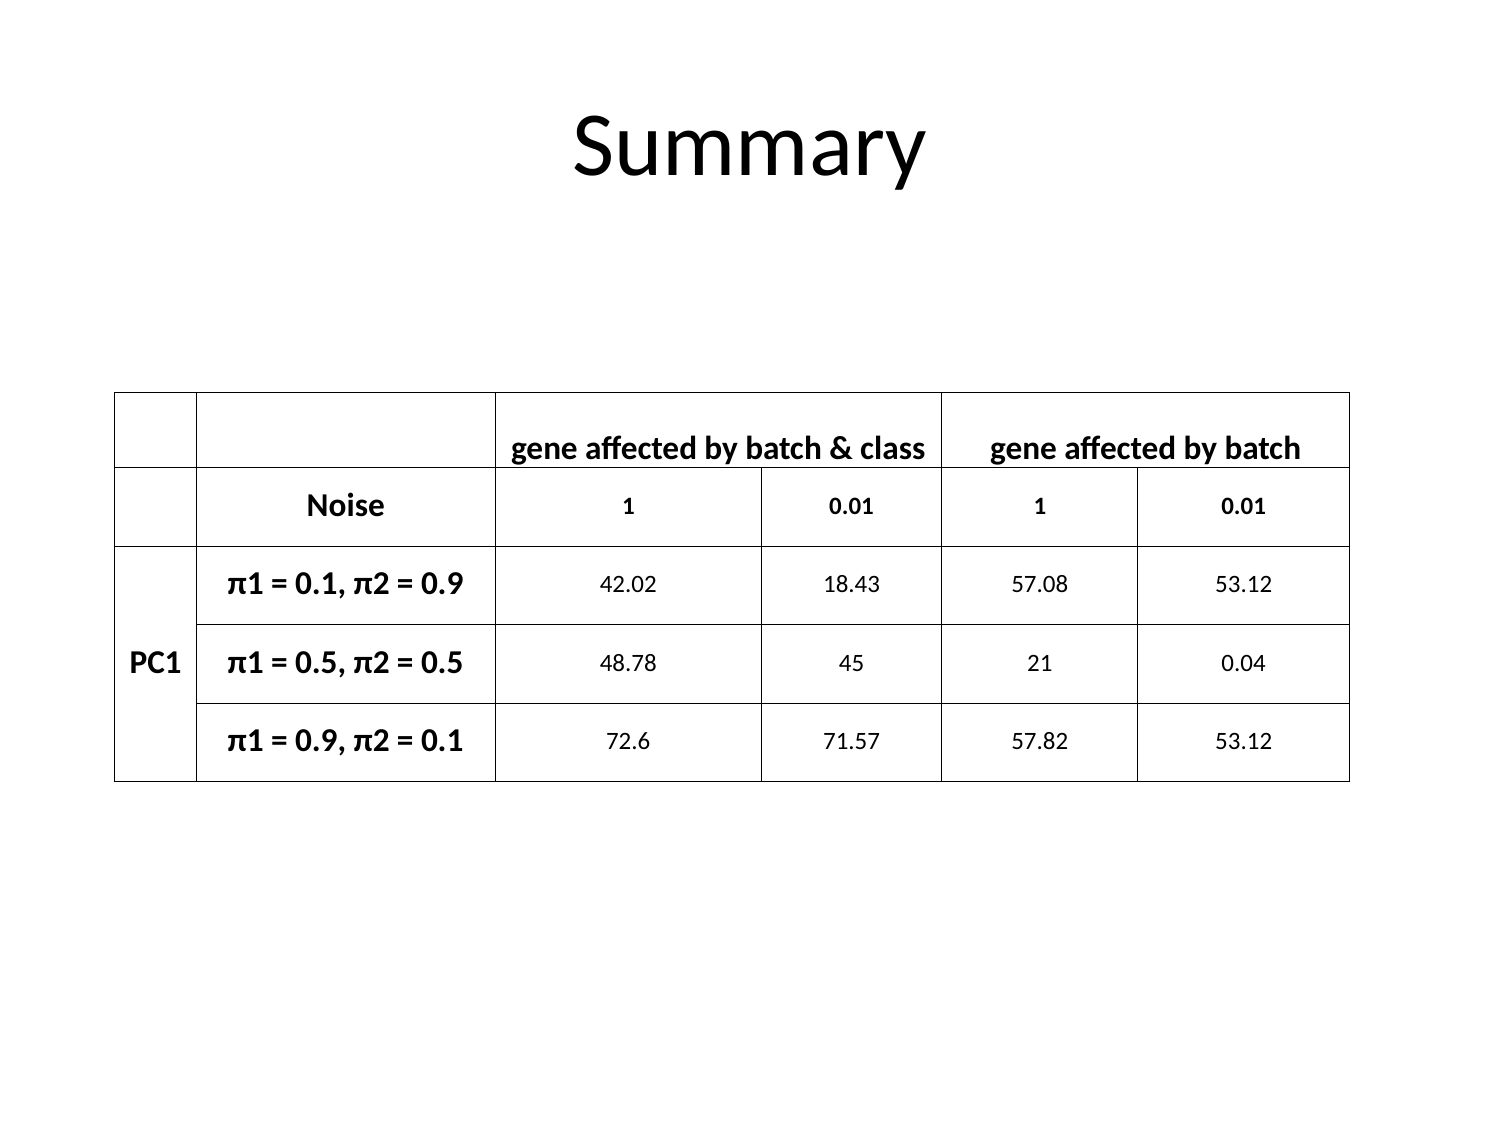

# Summary
|  |  | gene affected by batch & class |  | gene affected by batch |  |
| --- | --- | --- | --- | --- | --- |
|  | Noise | 1 | 0.01 | 1 | 0.01 |
| PC1 | π1 = 0.1, π2 = 0.9 | 42.02 | 18.43 | 57.08 | 53.12 |
|  | π1 = 0.5, π2 = 0.5 | 48.78 | 45 | 21 | 0.04 |
|  | π1 = 0.9, π2 = 0.1 | 72.6 | 71.57 | 57.82 | 53.12 |